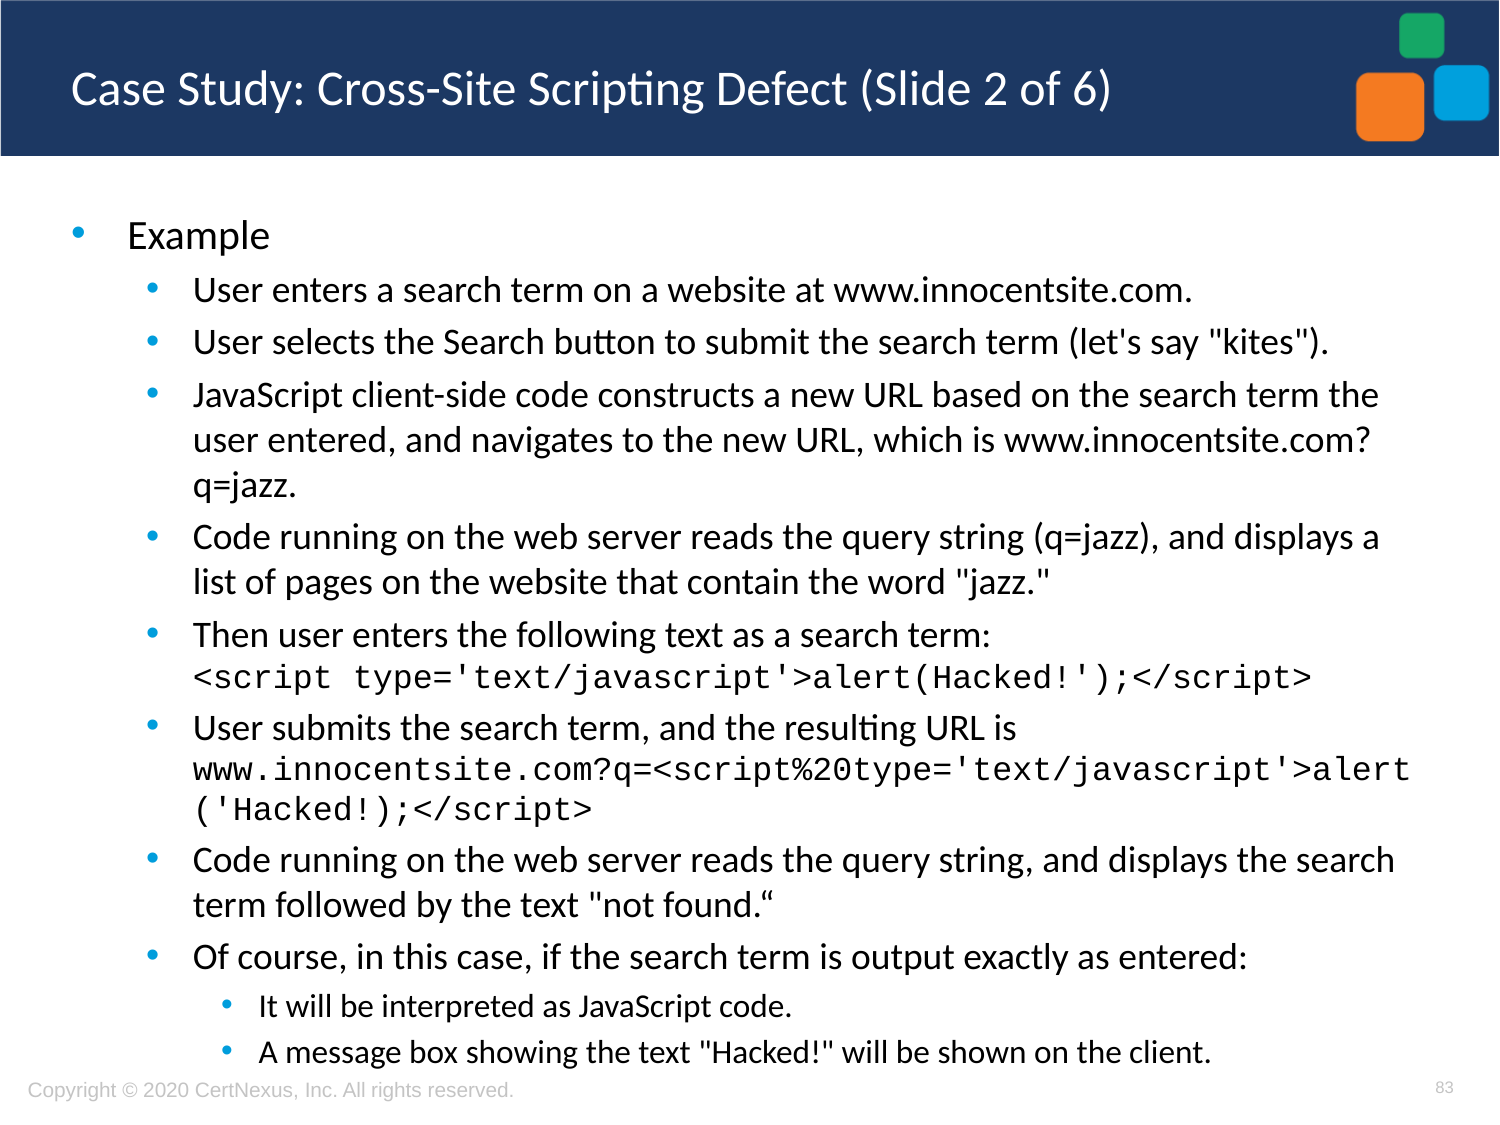

# Case Study: Cross-Site Scripting Defect (Slide 2 of 6)
Example
User enters a search term on a website at www.innocentsite.com.
User selects the Search button to submit the search term (let's say "kites").
JavaScript client-side code constructs a new URL based on the search term the user entered, and navigates to the new URL, which is www.innocentsite.com?q=jazz.
Code running on the web server reads the query string (q=jazz), and displays a list of pages on the website that contain the word "jazz."
Then user enters the following text as a search term:
<script type='text/javascript'>alert(Hacked!');</script>
User submits the search term, and the resulting URL is www.innocentsite.com?q=<script%20type='text/javascript'>alert('Hacked!);</script>
Code running on the web server reads the query string, and displays the search term followed by the text "not found.“
Of course, in this case, if the search term is output exactly as entered:
It will be interpreted as JavaScript code.
A message box showing the text "Hacked!" will be shown on the client.
83